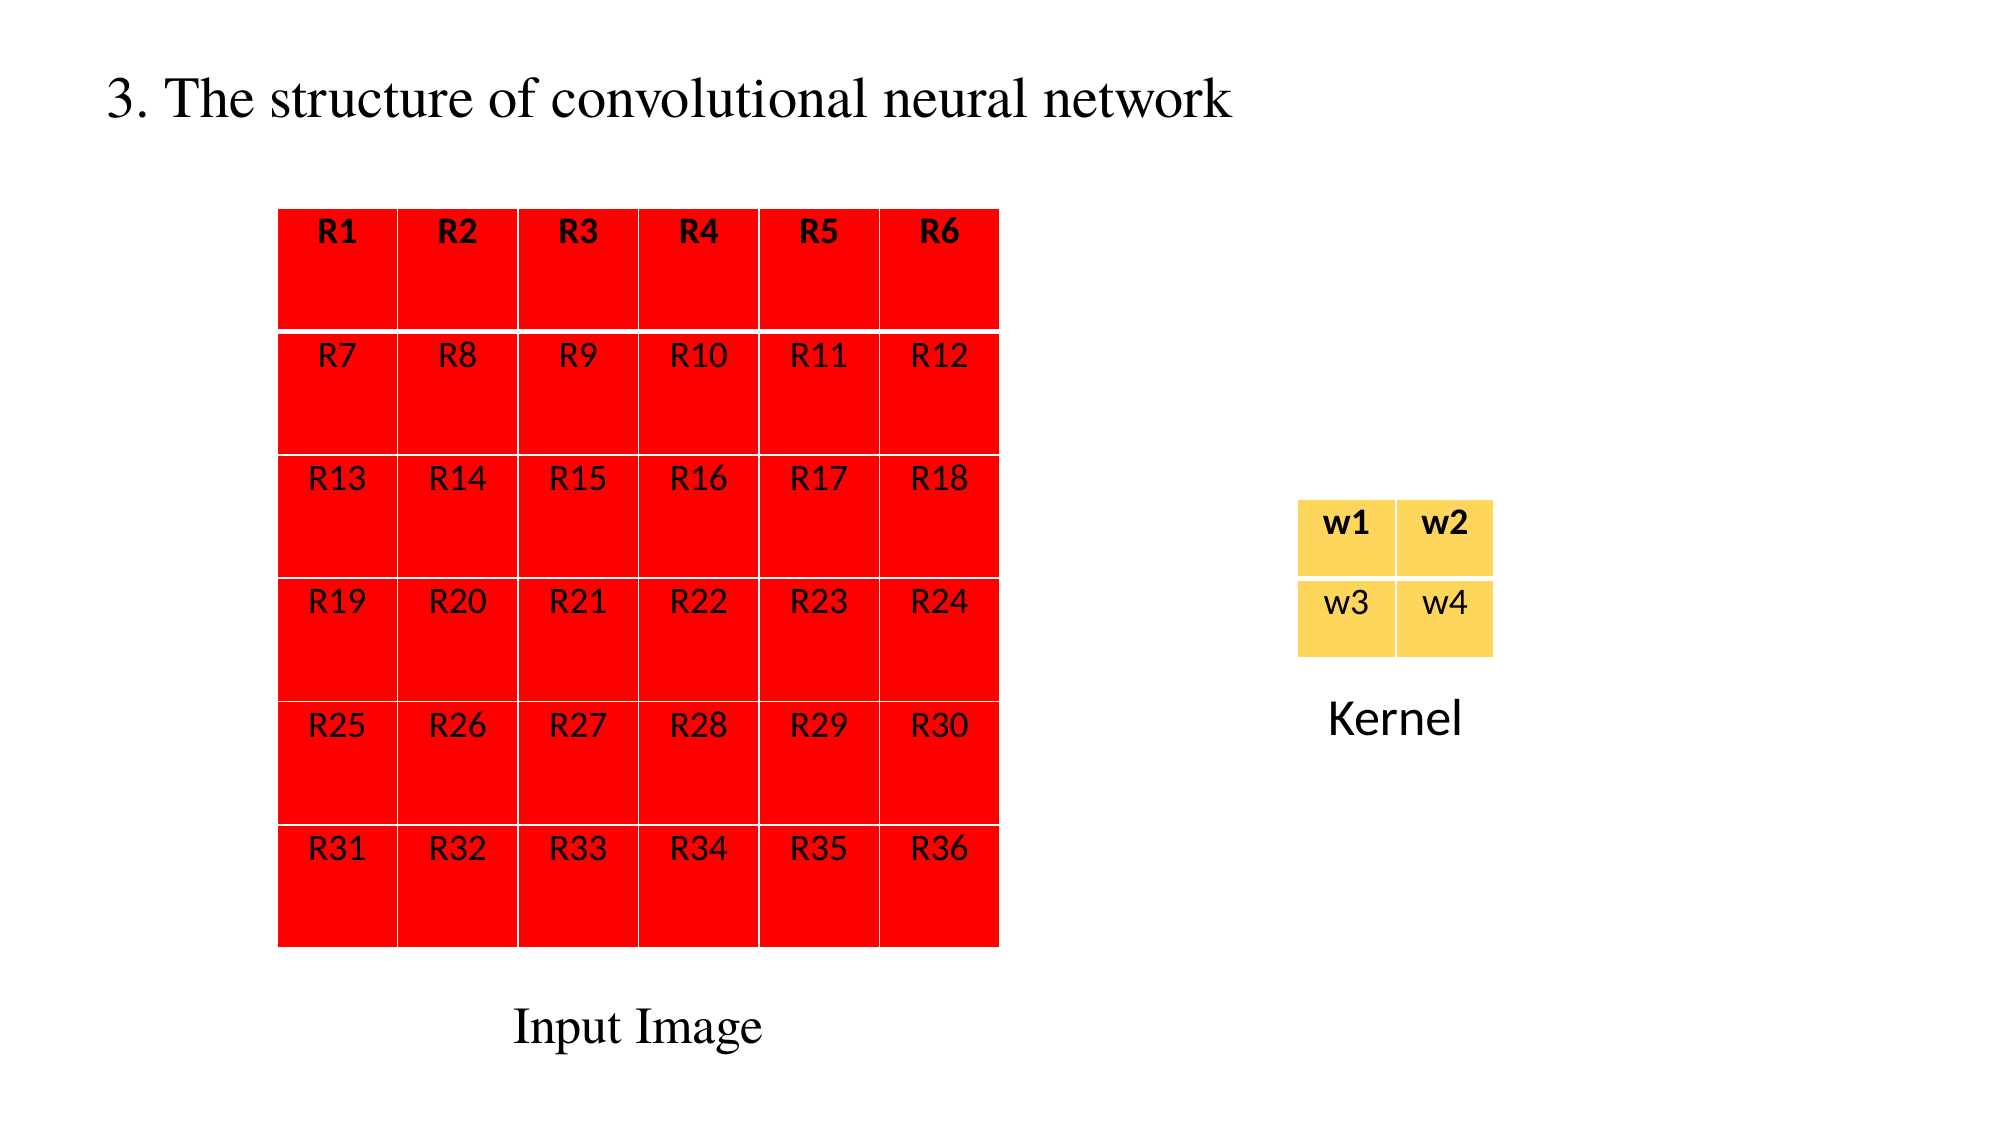

3. The structure of convolutional neural network
| R1 | R2 | R3 | R4 | R5 | R6 |
| --- | --- | --- | --- | --- | --- |
| R7 | R8 | R9 | R10 | R11 | R12 |
| R13 | R14 | R15 | R16 | R17 | R18 |
| R19 | R20 | R21 | R22 | R23 | R24 |
| R25 | R26 | R27 | R28 | R29 | R30 |
| R31 | R32 | R33 | R34 | R35 | R36 |
| w1 | w2 |
| --- | --- |
| w3 | w4 |
Kernel
Input Image